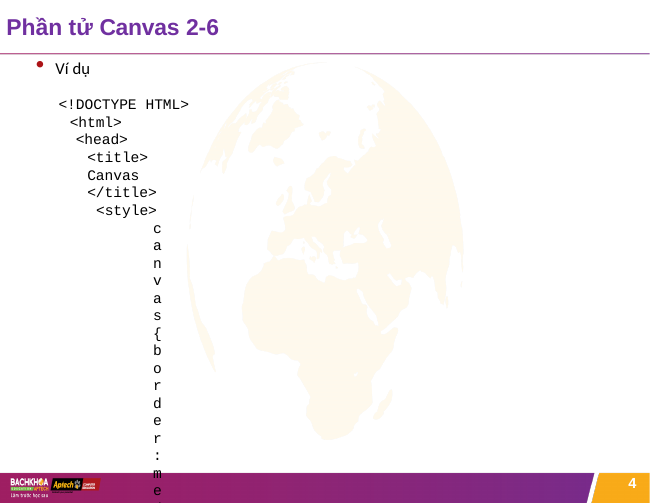

# Phần tử Canvas 2-6
Ví dụ
<!DOCTYPE HTML>
<html>
<head>
<title> Canvas </title>
<style>
canvas{border: medium double red; margin: 4px}
</style>
</head>
<body>
<canvas width=”278” height=”200”></canvas>
</body>
</html>
4